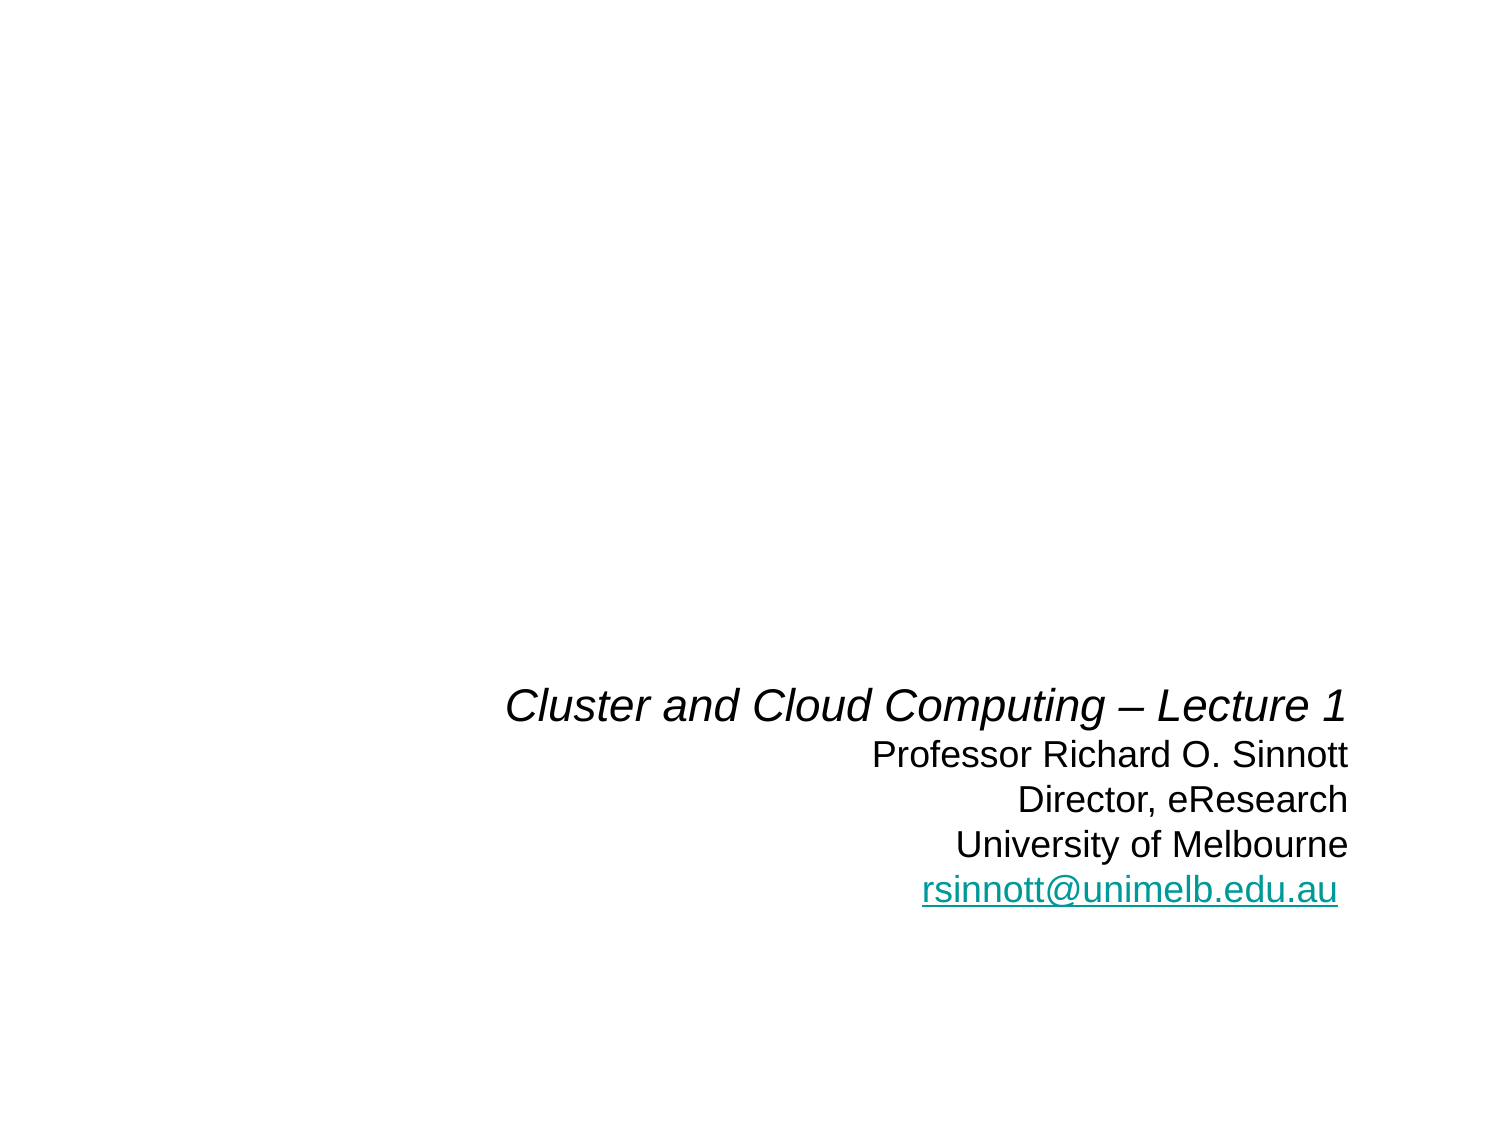

# Cluster and Cloud Computing – Lecture 1 Professor Richard O. Sinnott Director, eResearch University of Melbourne rsinnott@unimelb.edu.au